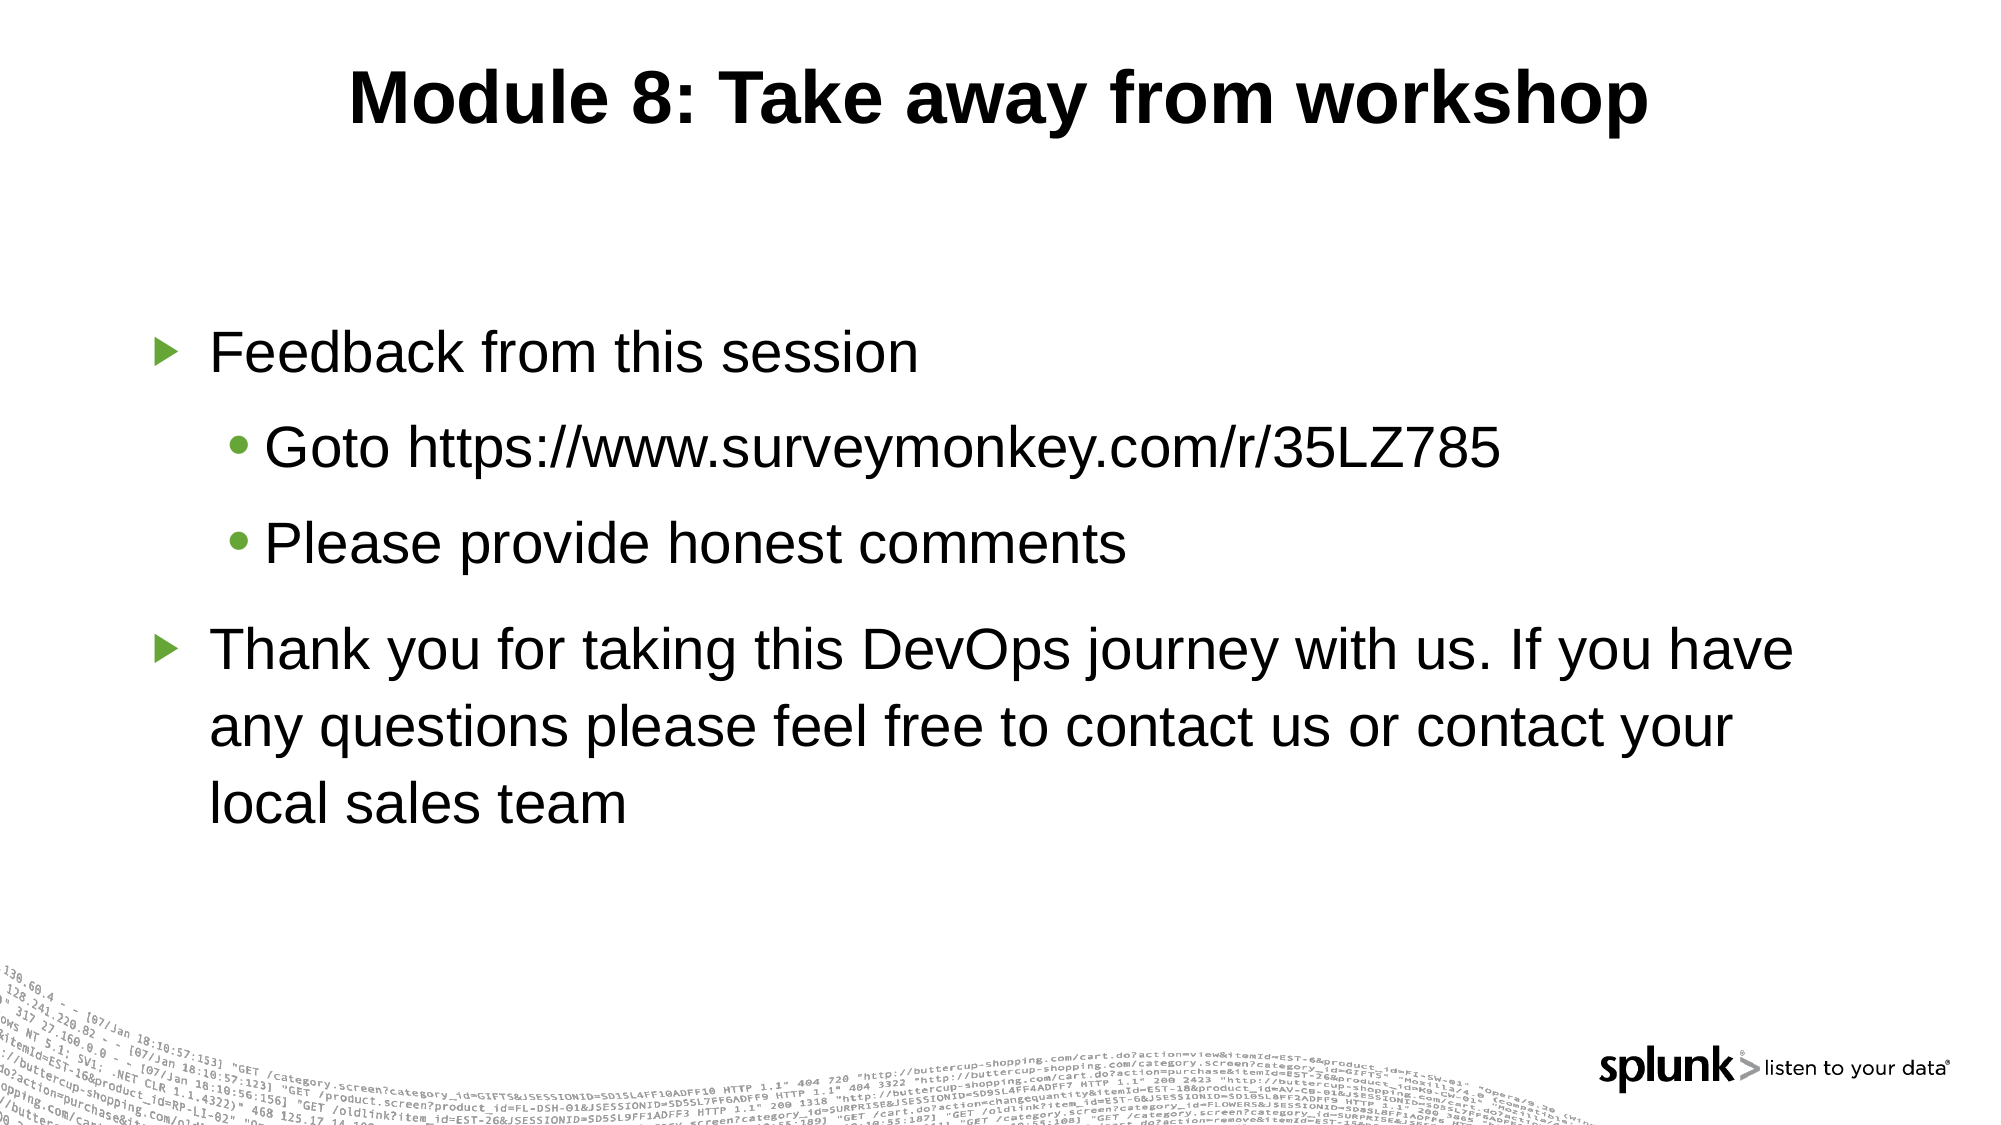

# Module 8: Take away from workshop
Feedback from this session
Goto https://www.surveymonkey.com/r/35LZ785
Please provide honest comments
Thank you for taking this DevOps journey with us. If you have any questions please feel free to contact us or contact your local sales team